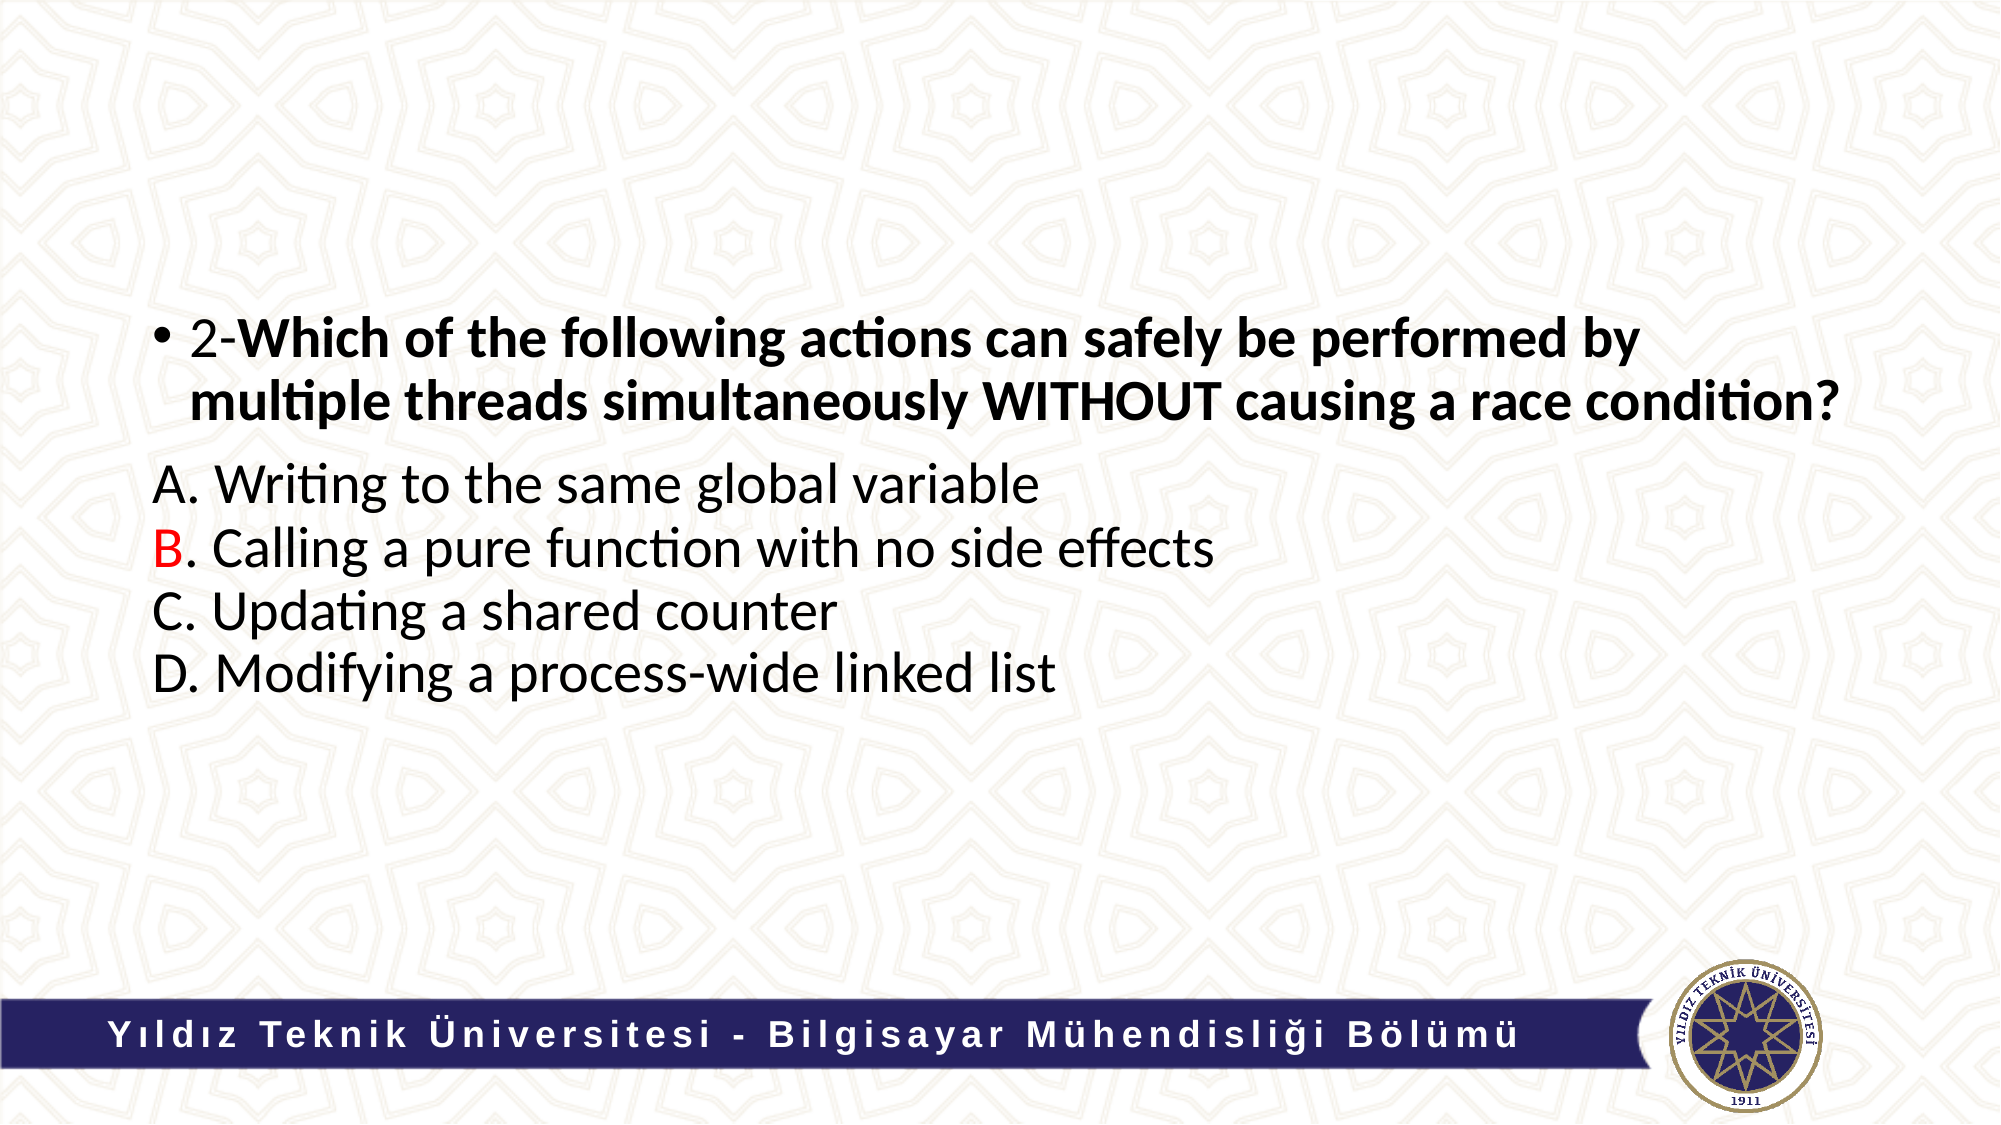

#
2-Which of the following actions can safely be performed by multiple threads simultaneously WITHOUT causing a race condition?
A. Writing to the same global variable
B. Calling a pure function with no side effects
C. Updating a shared counter
D. Modifying a process-wide linked list

Yıldız Teknik Üniversitesi - Bilgisayar Mühendisliği Bölümü